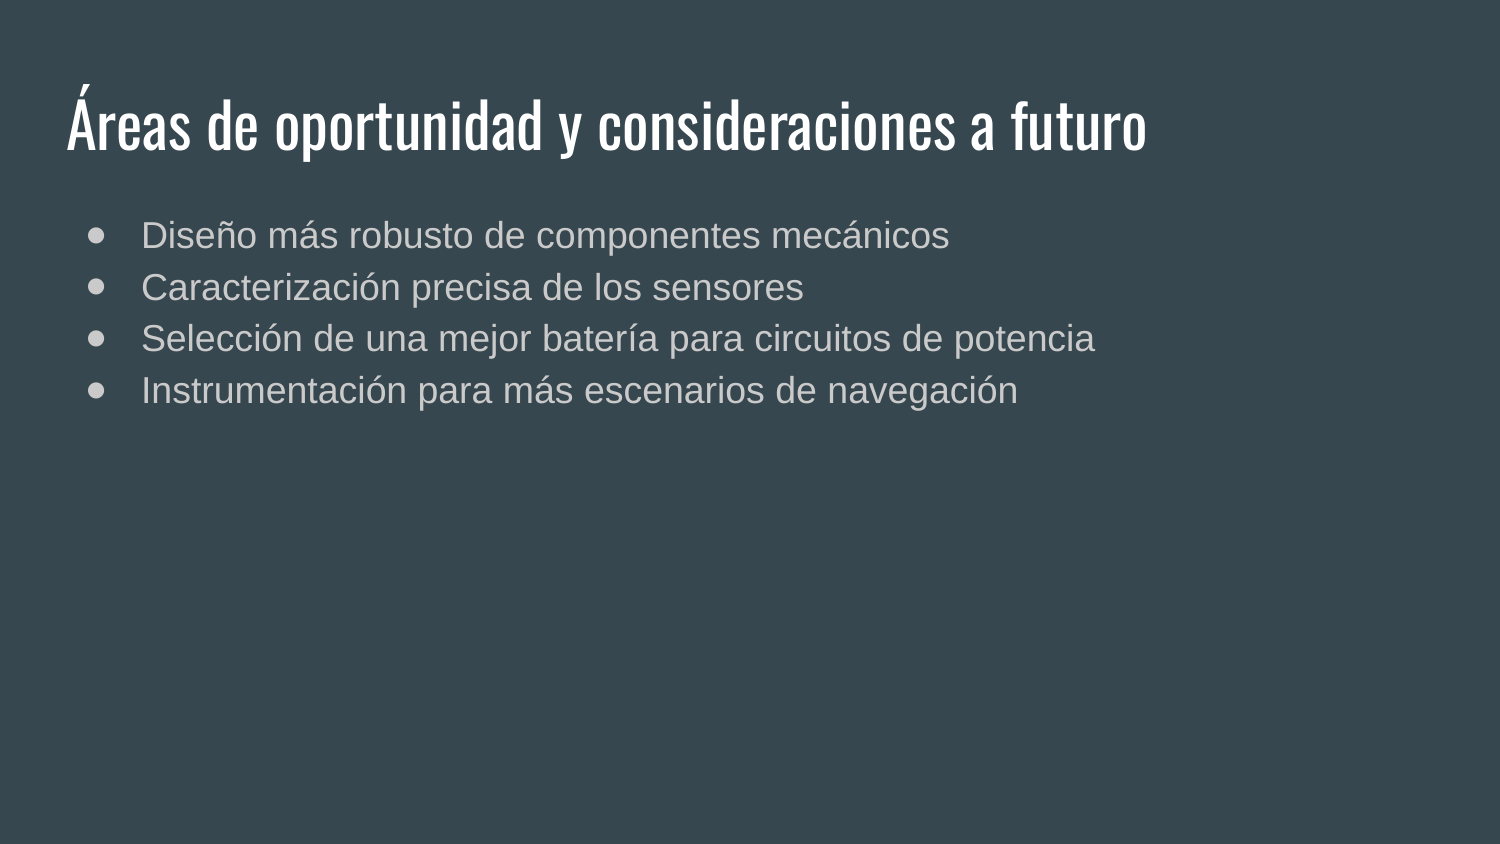

# Áreas de oportunidad y consideraciones a futuro
Diseño más robusto de componentes mecánicos
Caracterización precisa de los sensores
Selección de una mejor batería para circuitos de potencia
Instrumentación para más escenarios de navegación